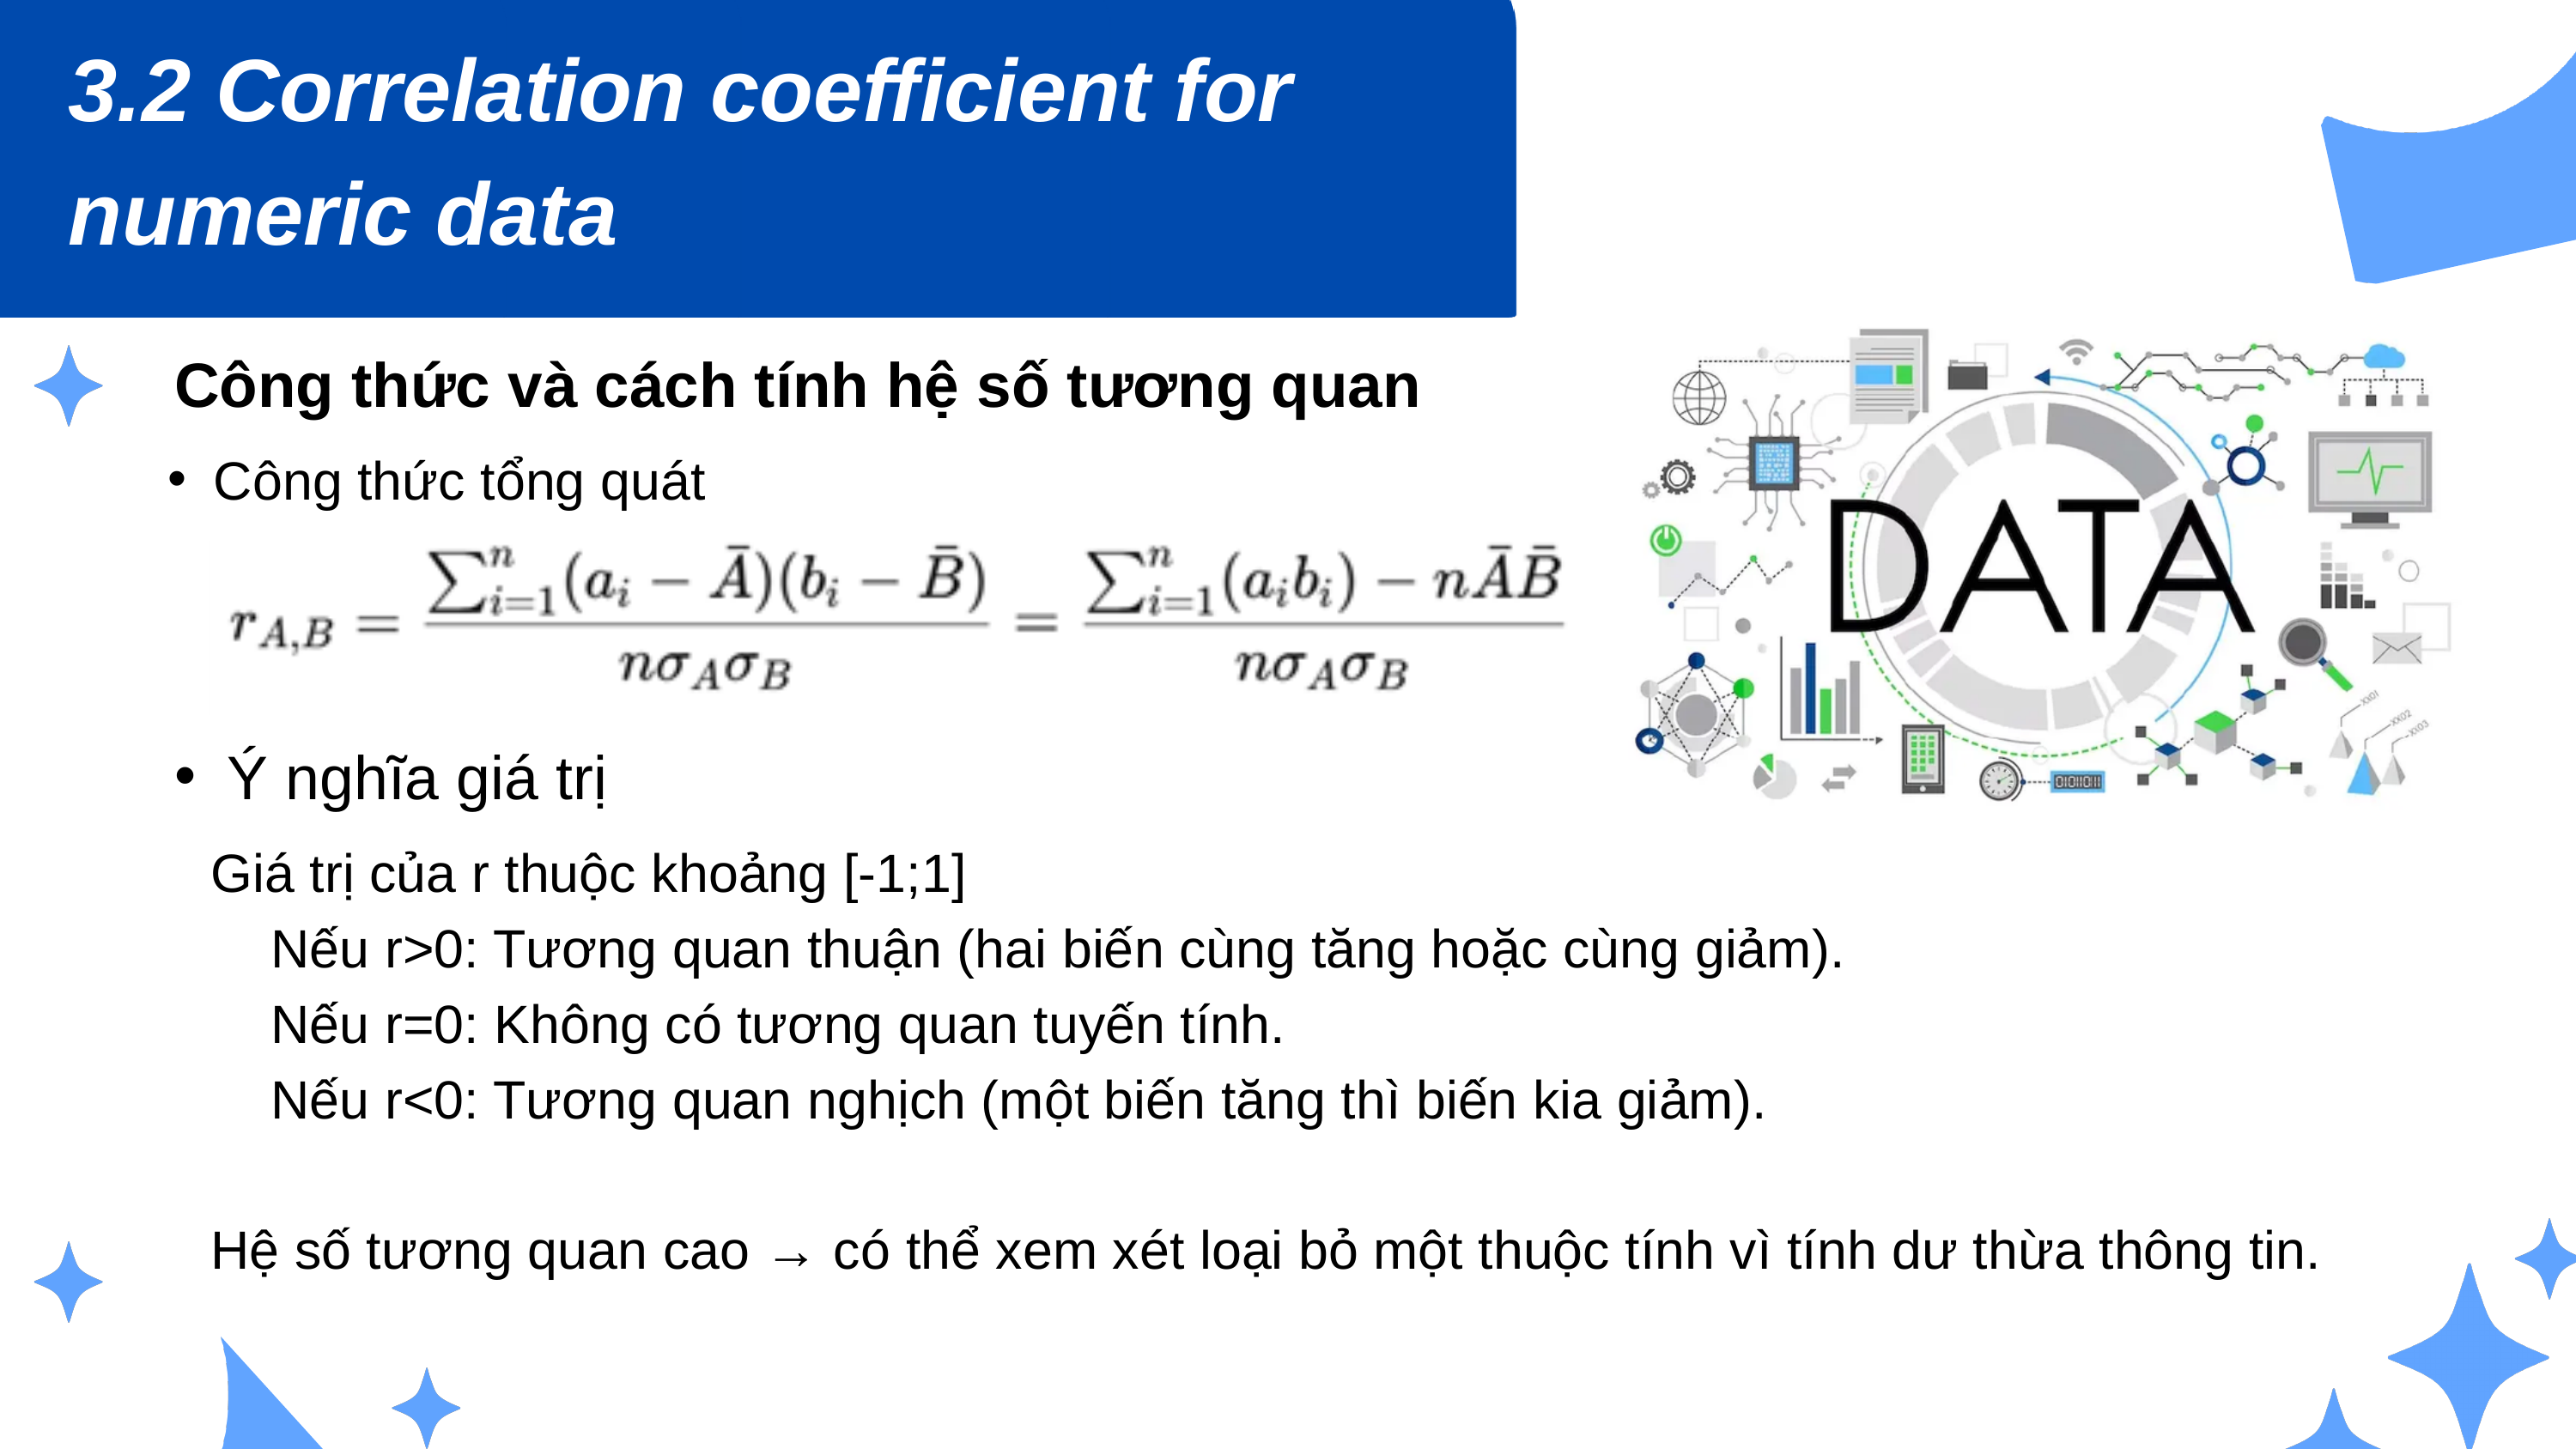

3.2 Correlation coefficient for numeric data

Công thức và cách tính hệ số tương quan

Công thức tổng quát

Ý nghĩa giá trị
Giá trị của r thuộc khoảng [-1;1]
    Nếu r>0: Tương quan thuận (hai biến cùng tăng hoặc cùng giảm).
    Nếu r=0: Không có tương quan tuyến tính.
    Nếu r<0: Tương quan nghịch (một biến tăng thì biến kia giảm).

Hệ số tương quan cao → có thể xem xét loại bỏ một thuộc tính vì tính dư thừa thông tin.